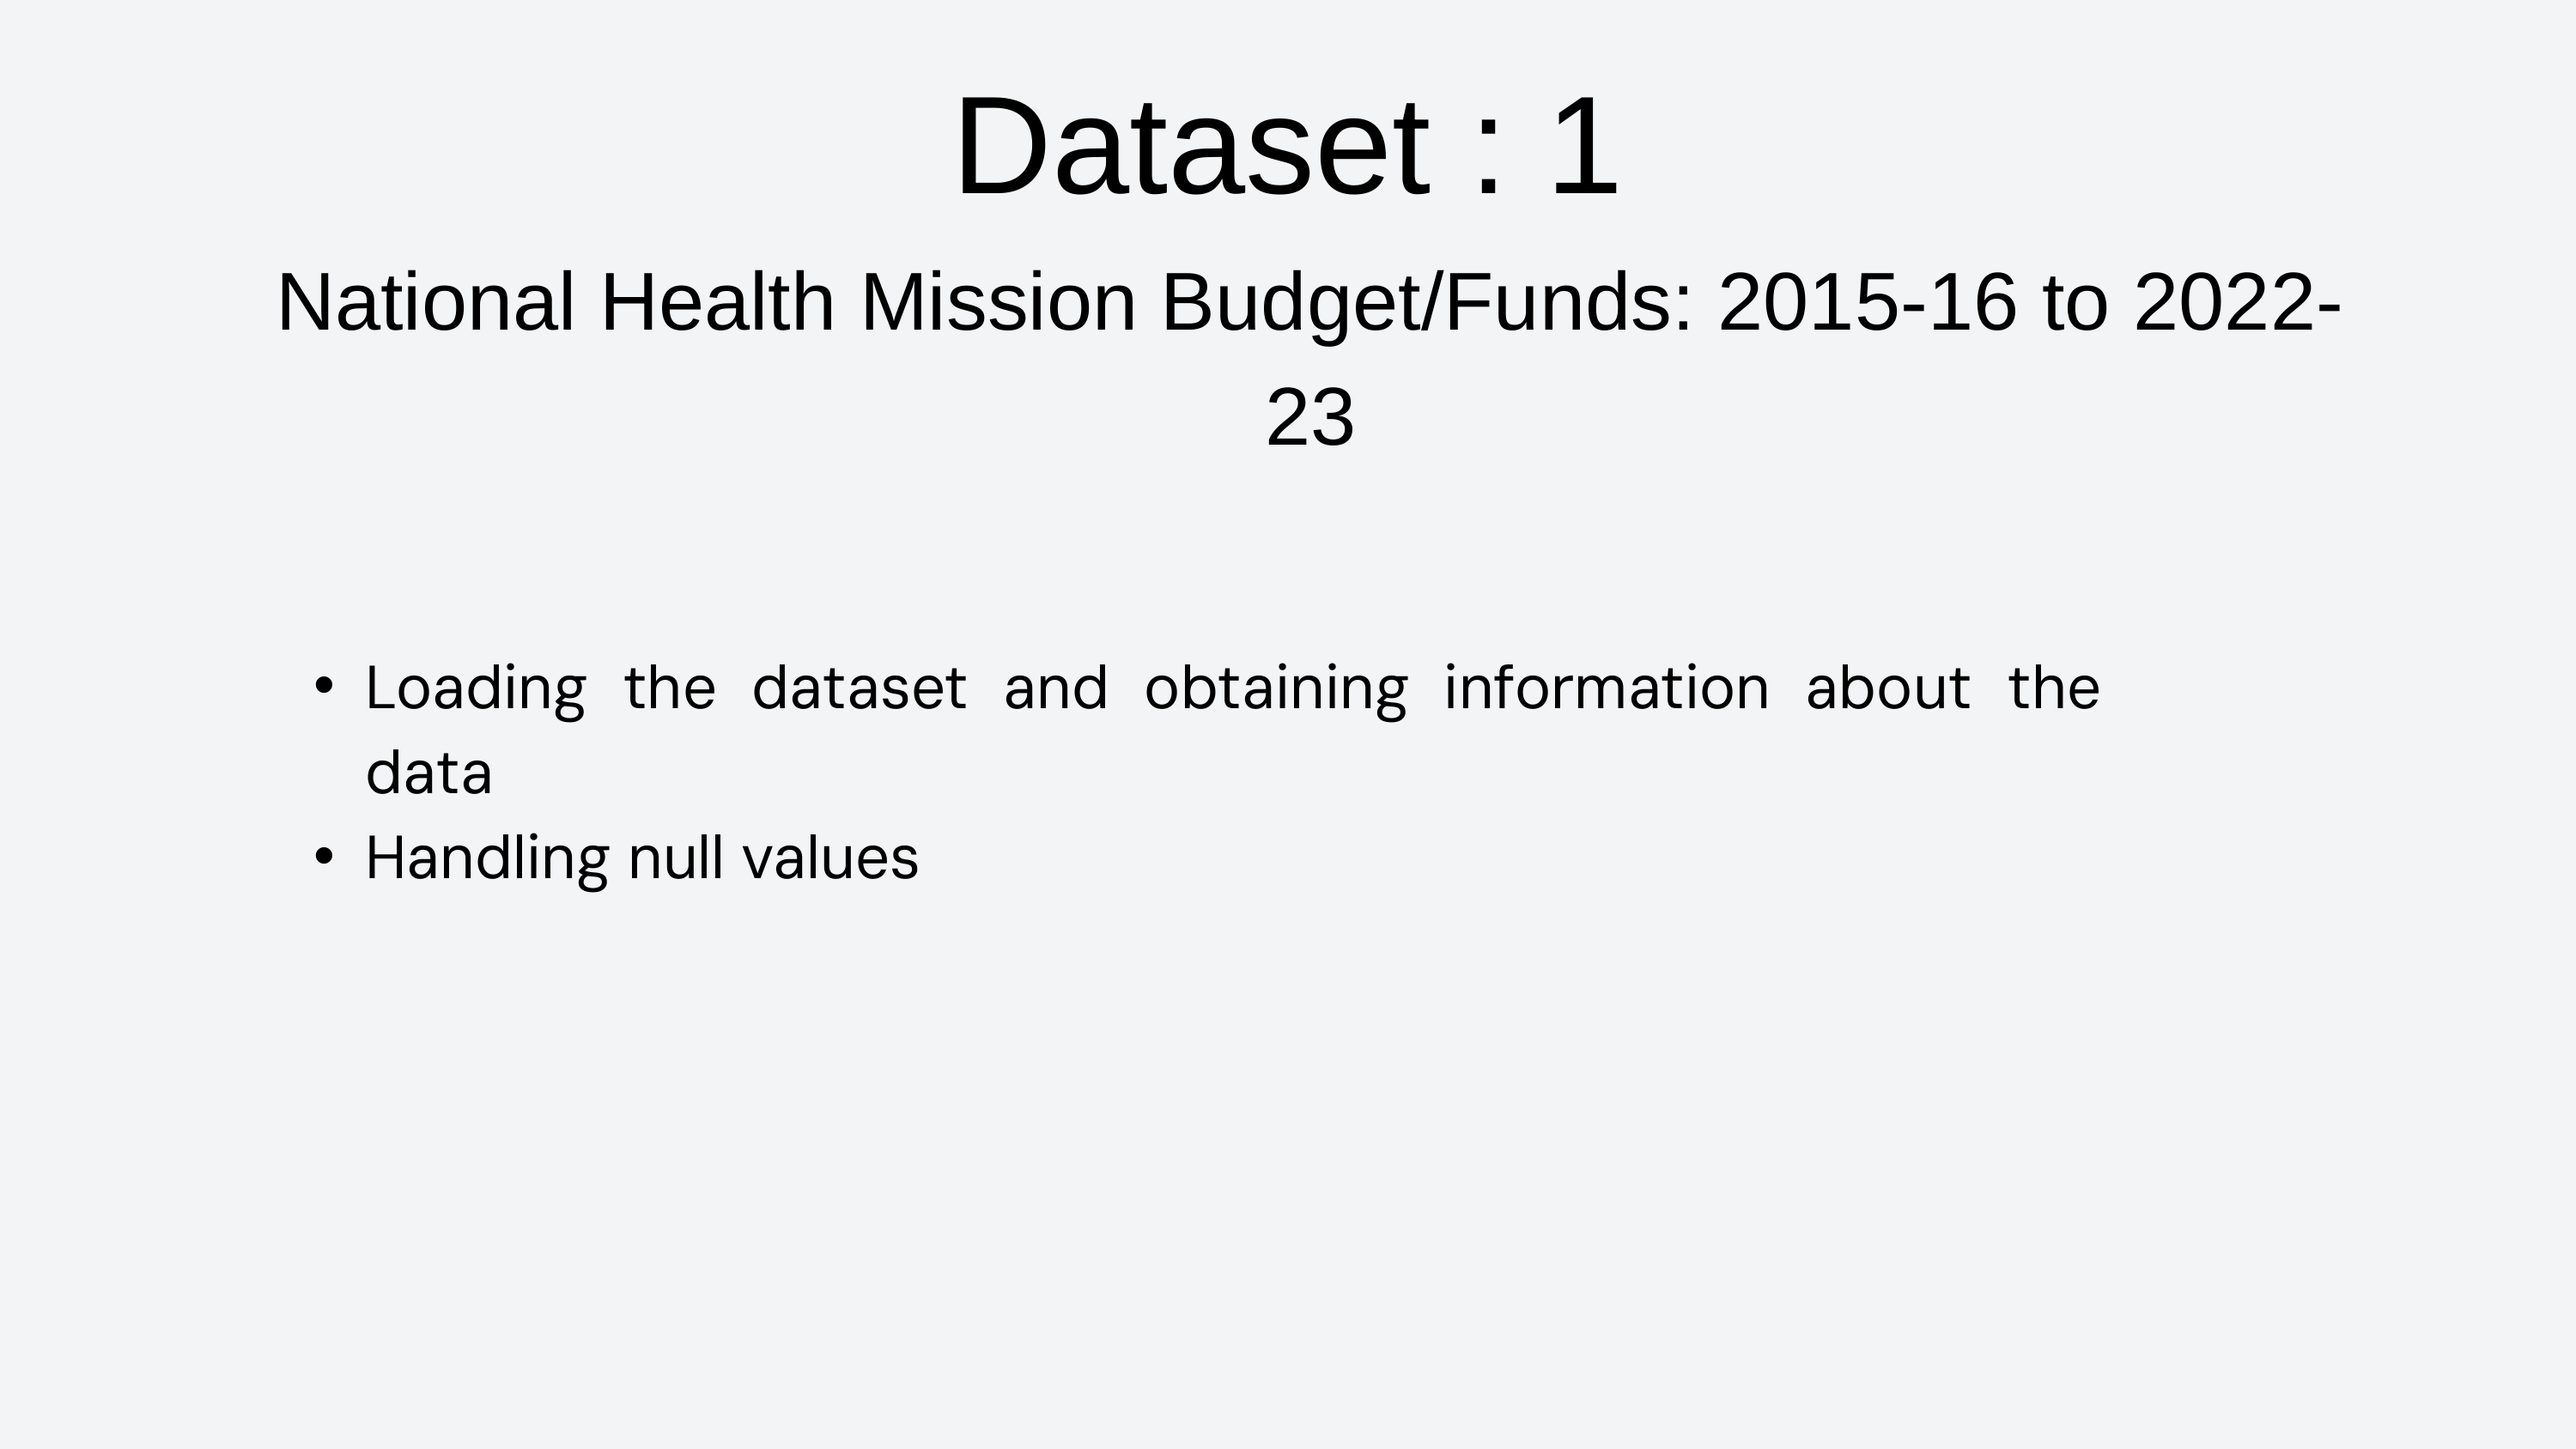

Dataset : 1
National Health Mission Budget/Funds: 2015-16 to 2022-23
Loading the dataset and obtaining information about the data
Handling null values